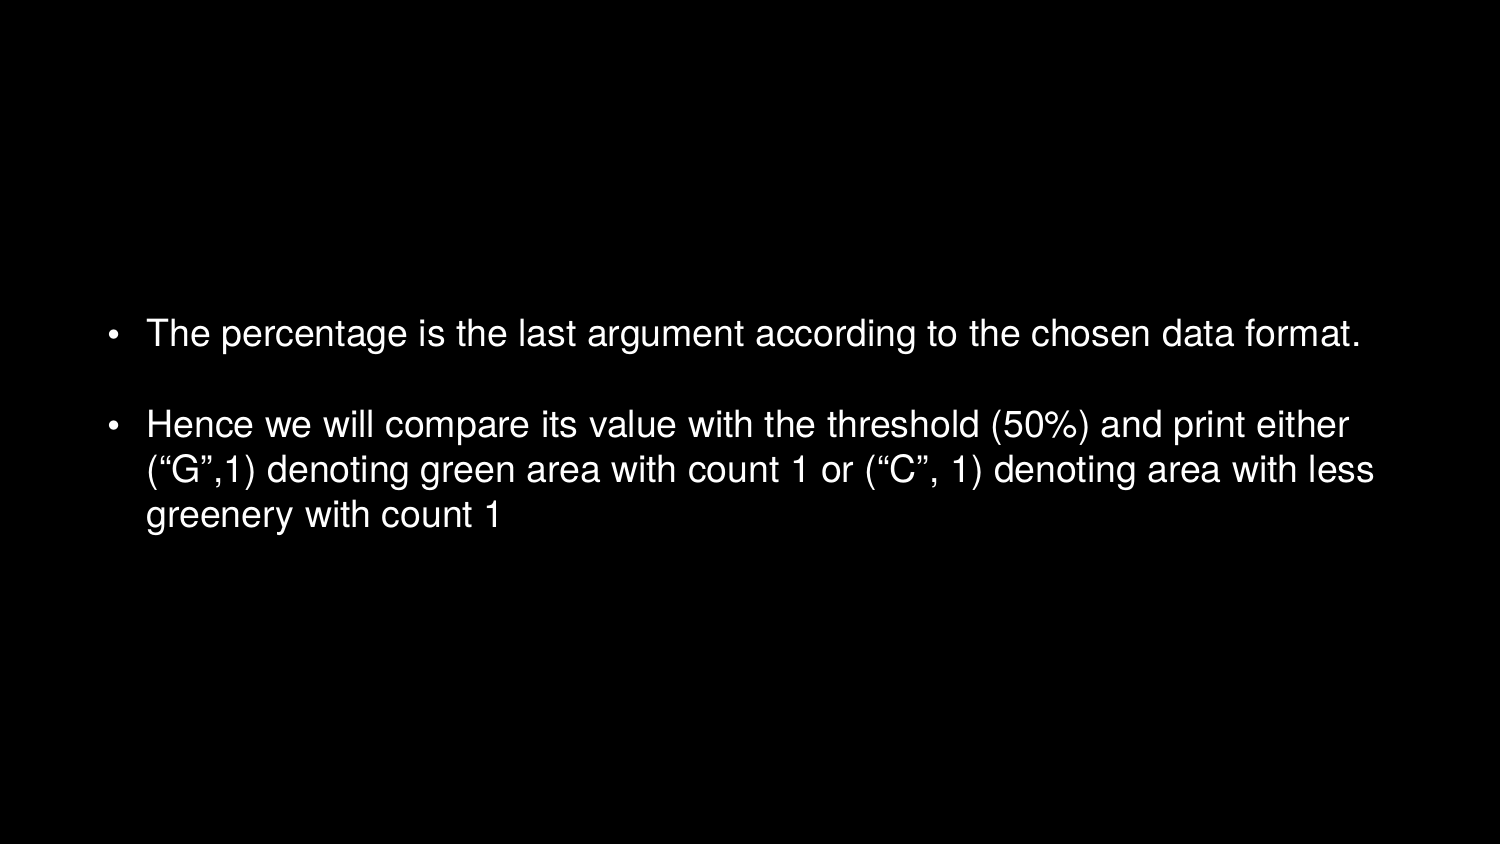

The percentage is the last argument according to the chosen data format.
Hence we will compare its value with the threshold (50%) and print either (“G”,1) denoting green area with count 1 or (“C”, 1) denoting area with less greenery with count 1